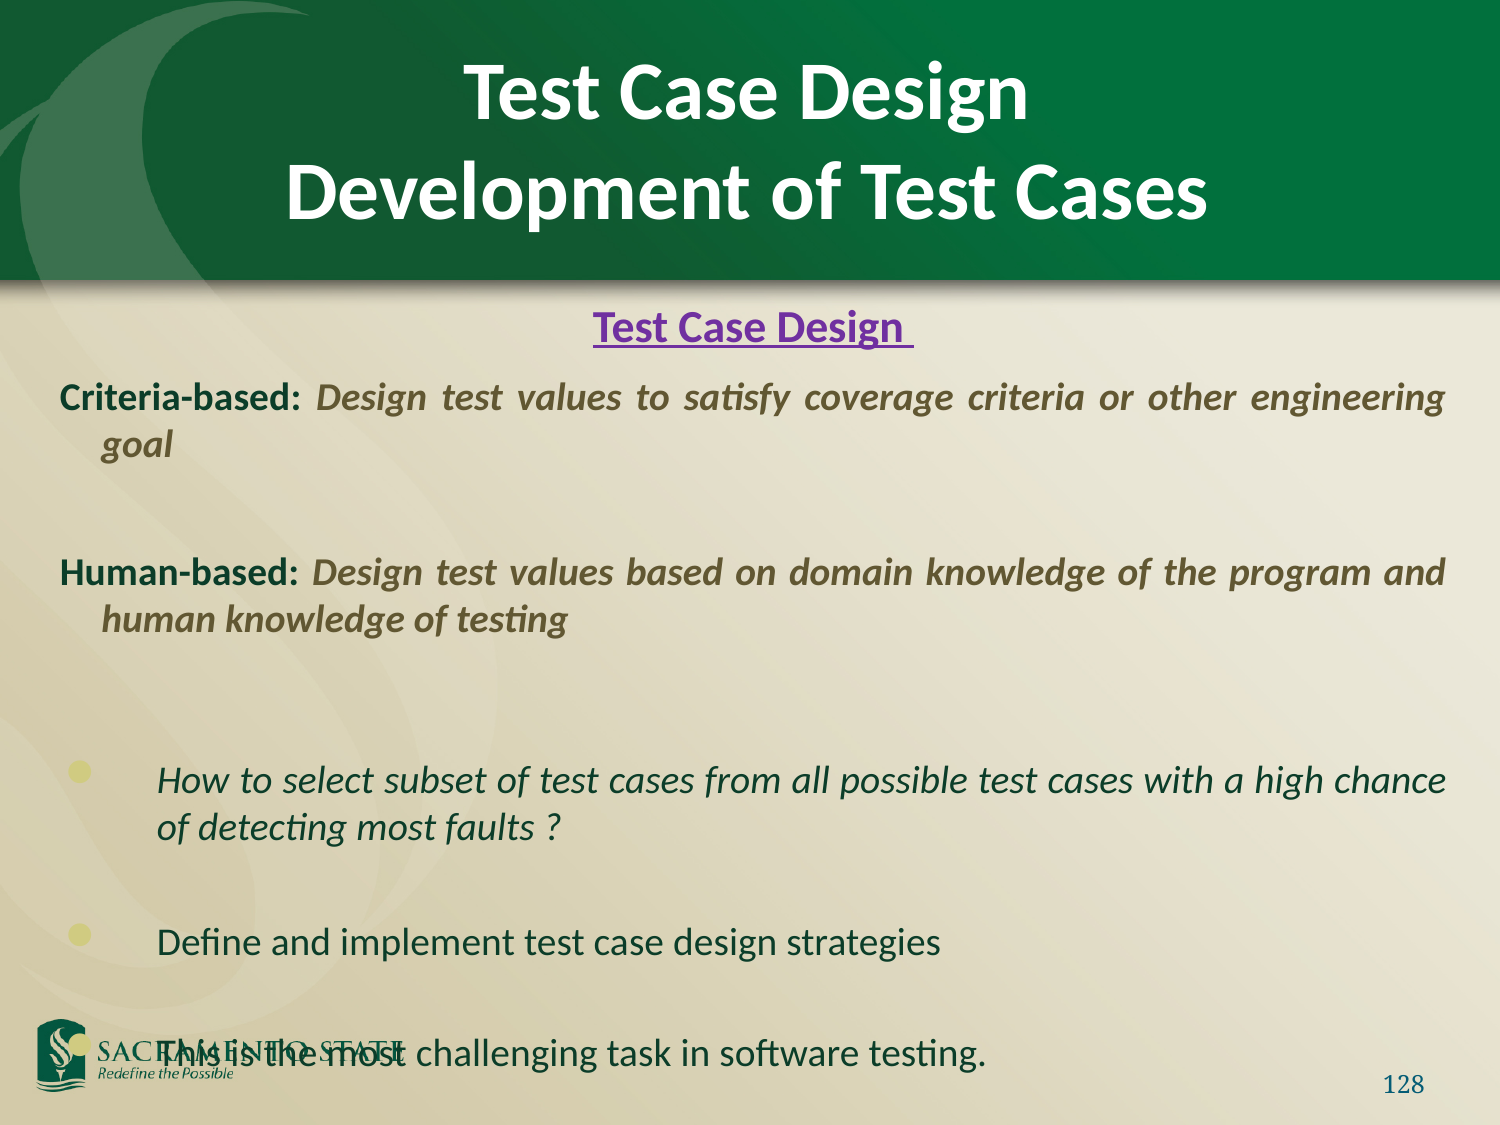

# Test Case Design Development of Test Cases

Test Case Design
Criteria-based: Design test values to satisfy coverage criteria or other engineering goal

Human-based: Design test values based on domain knowledge of the program and human knowledge of testing

How to select subset of test cases from all possible test cases with a high chance of detecting most faults ?

Define and implement test case design strategies

This is the most challenging task in software testing.
128